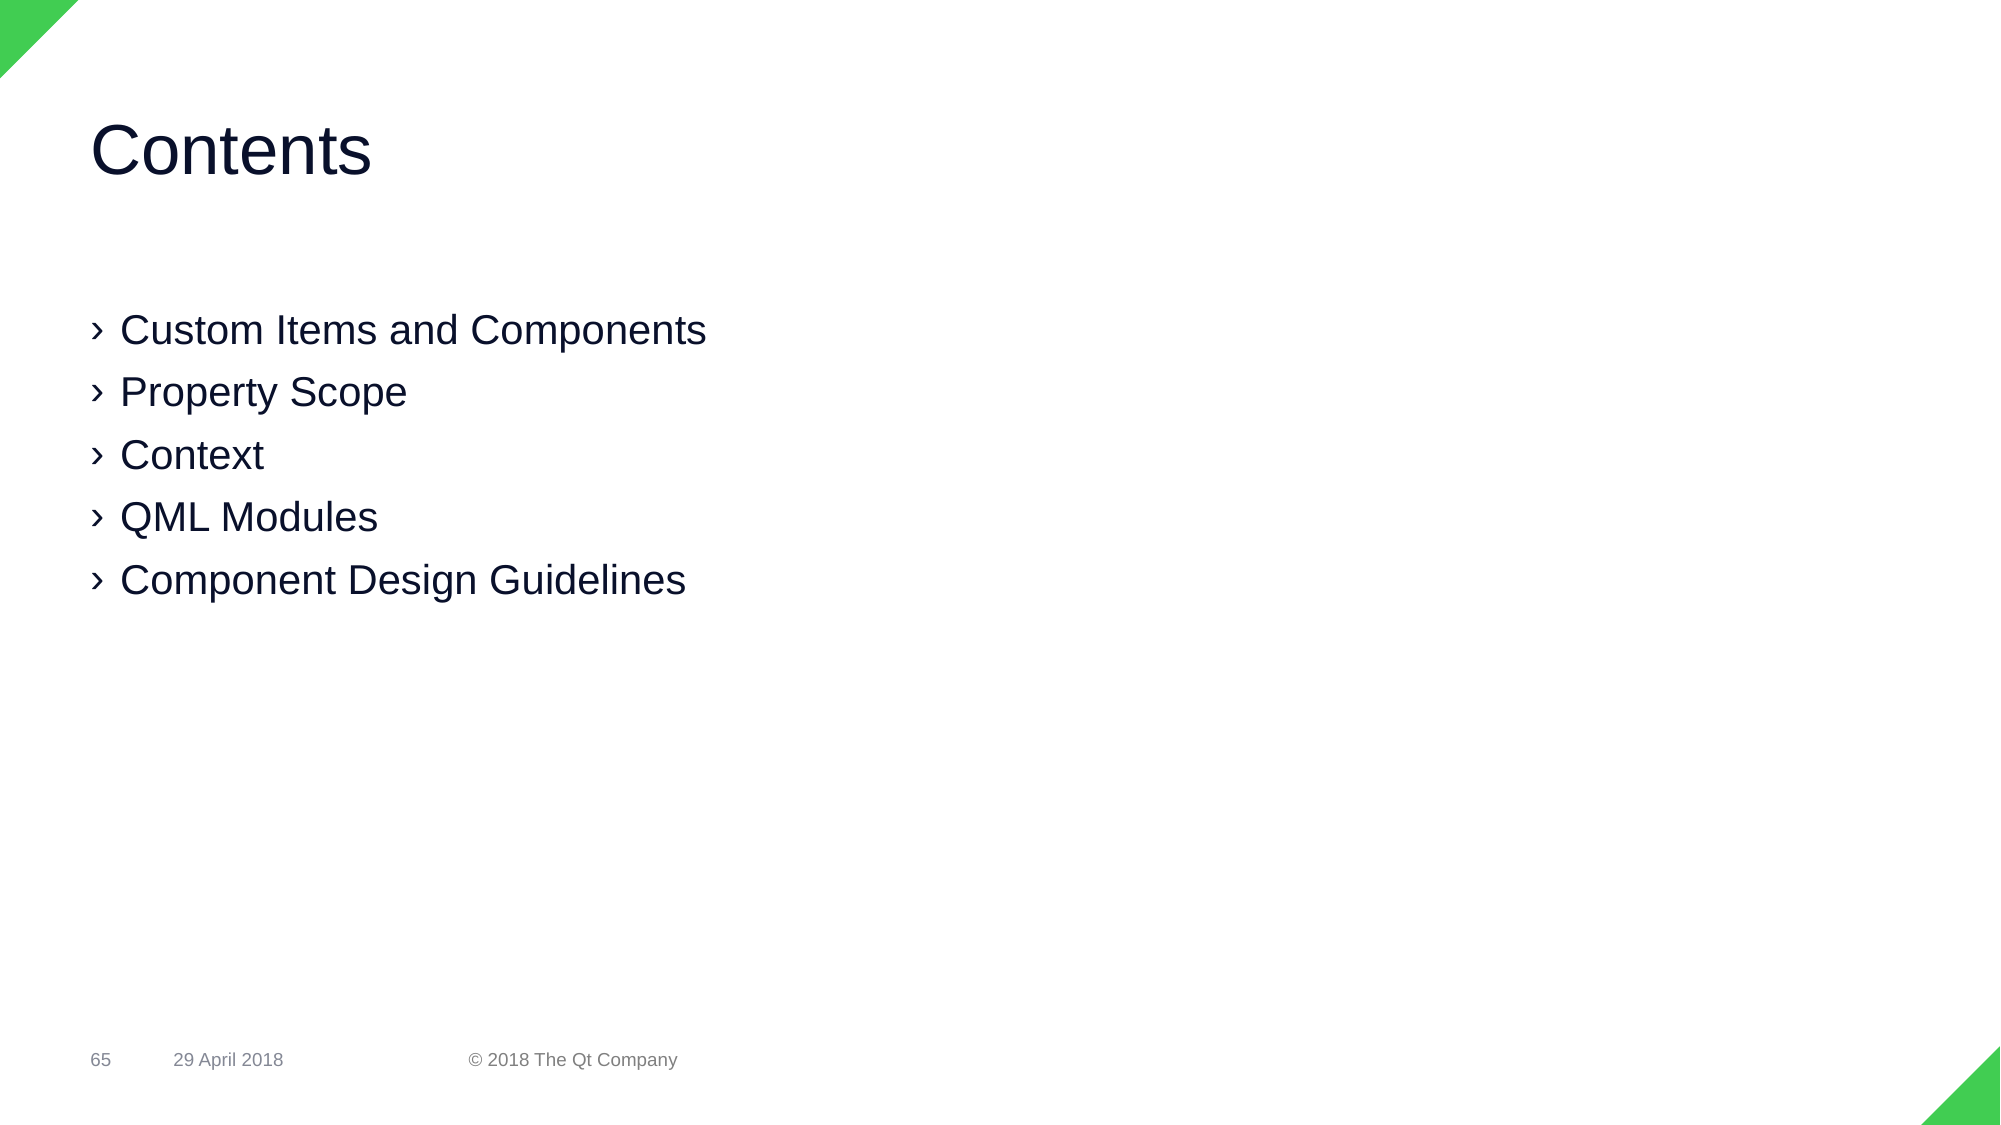

# Contents
Custom Items and Components
Property Scope
Context
QML Modules
Component Design Guidelines

65
© 2018 The Qt Company
29 April 2018